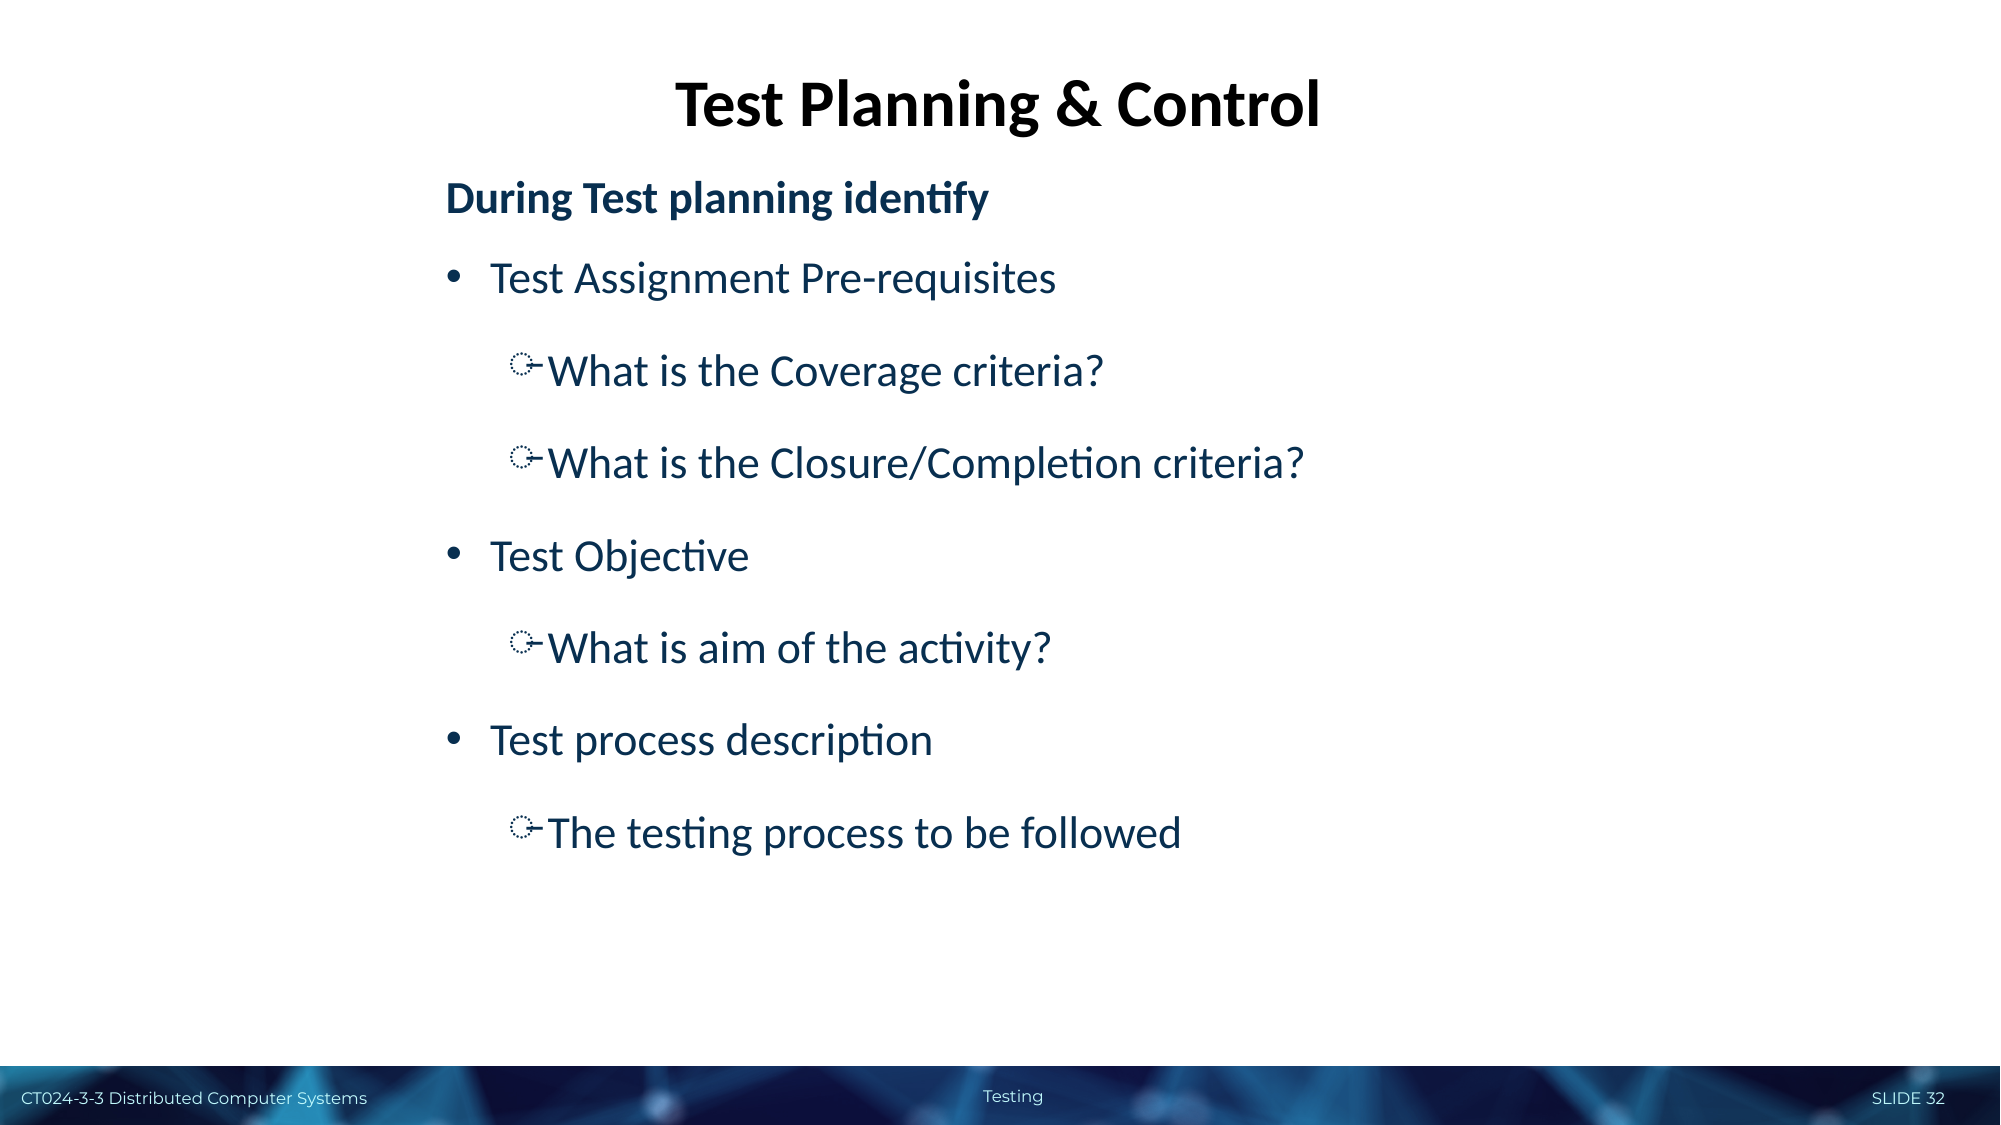

Test Planning & Control
During Test planning identify
Test Assignment Pre-requisites
What is the Coverage criteria?
What is the Closure/Completion criteria?
Test Objective
What is aim of the activity?
Test process description
The testing process to be followed